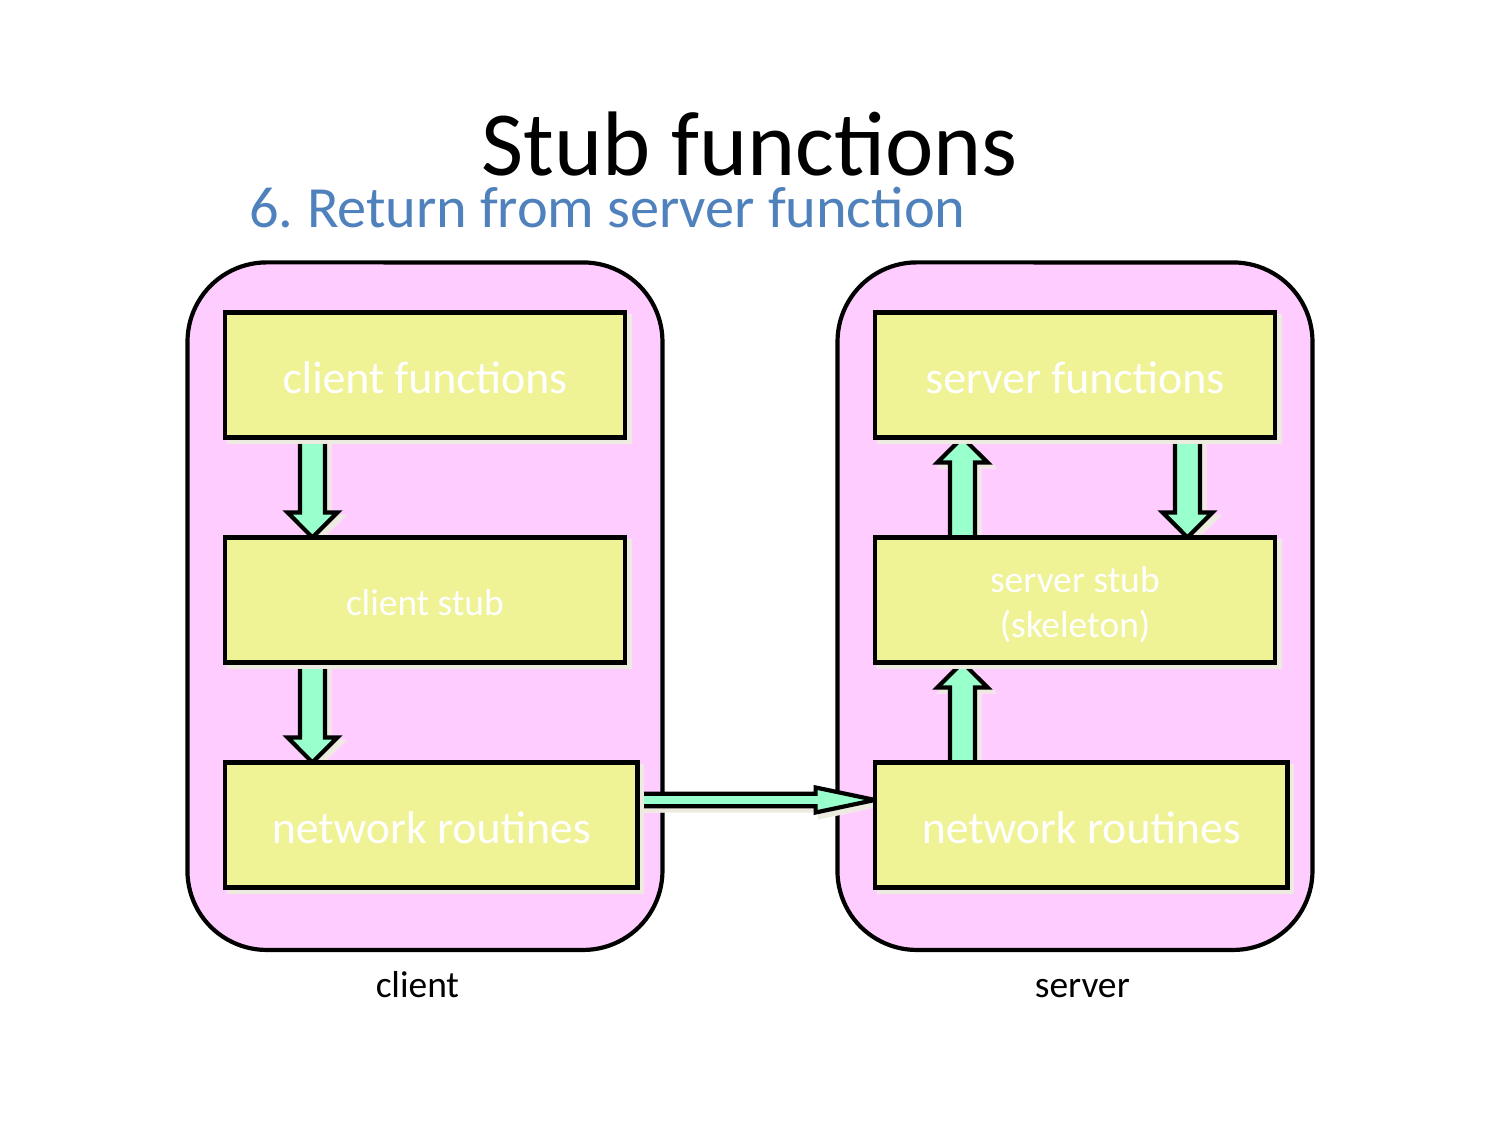

# Stub functions
6. Return from server function

client
server
client functions
server functions

client stub
server stub
(skeleton)

network routines
network routines